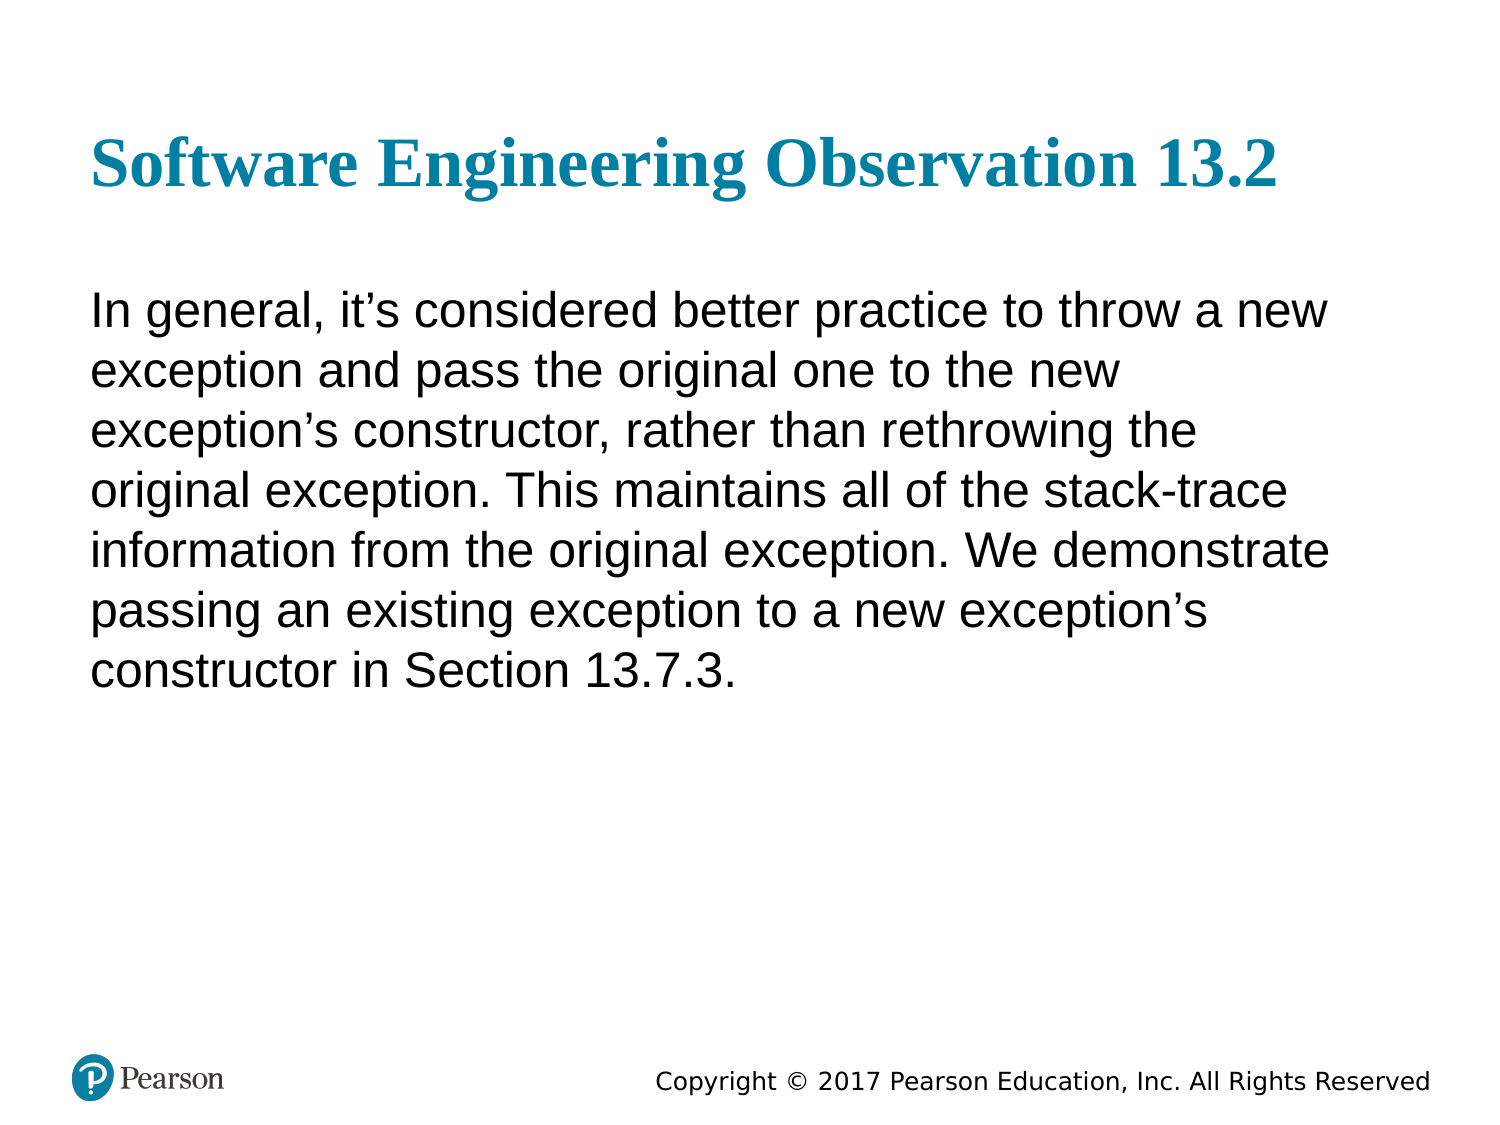

# Software Engineering Observation 13.2
In general, it’s considered better practice to throw a new exception and pass the original one to the new exception’s constructor, rather than rethrowing the original exception. This maintains all of the stack-trace information from the original exception. We demonstrate passing an existing exception to a new exception’s constructor in Section 13.7.3.